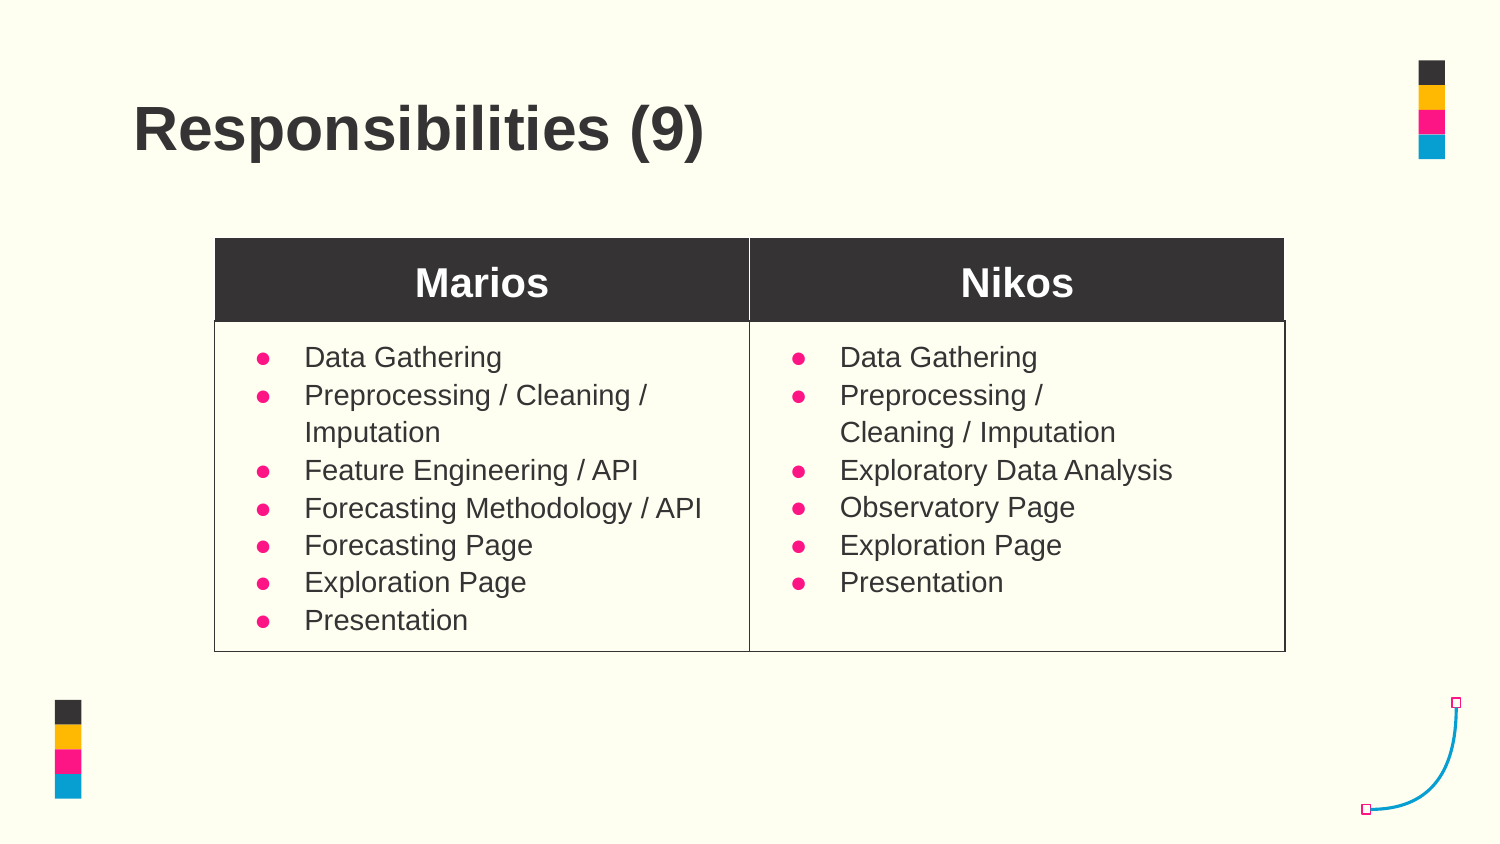

# Responsibilities (9)
| Marios | Nikos |
| --- | --- |
| Data Gathering Preprocessing / Cleaning / Imputation Feature Engineering / API Forecasting Methodology / API Forecasting Page Exploration Page Presentation | Data Gathering Preprocessing / Cleaning / Imputation Exploratory Data Analysis Observatory Page Exploration Page Presentation |